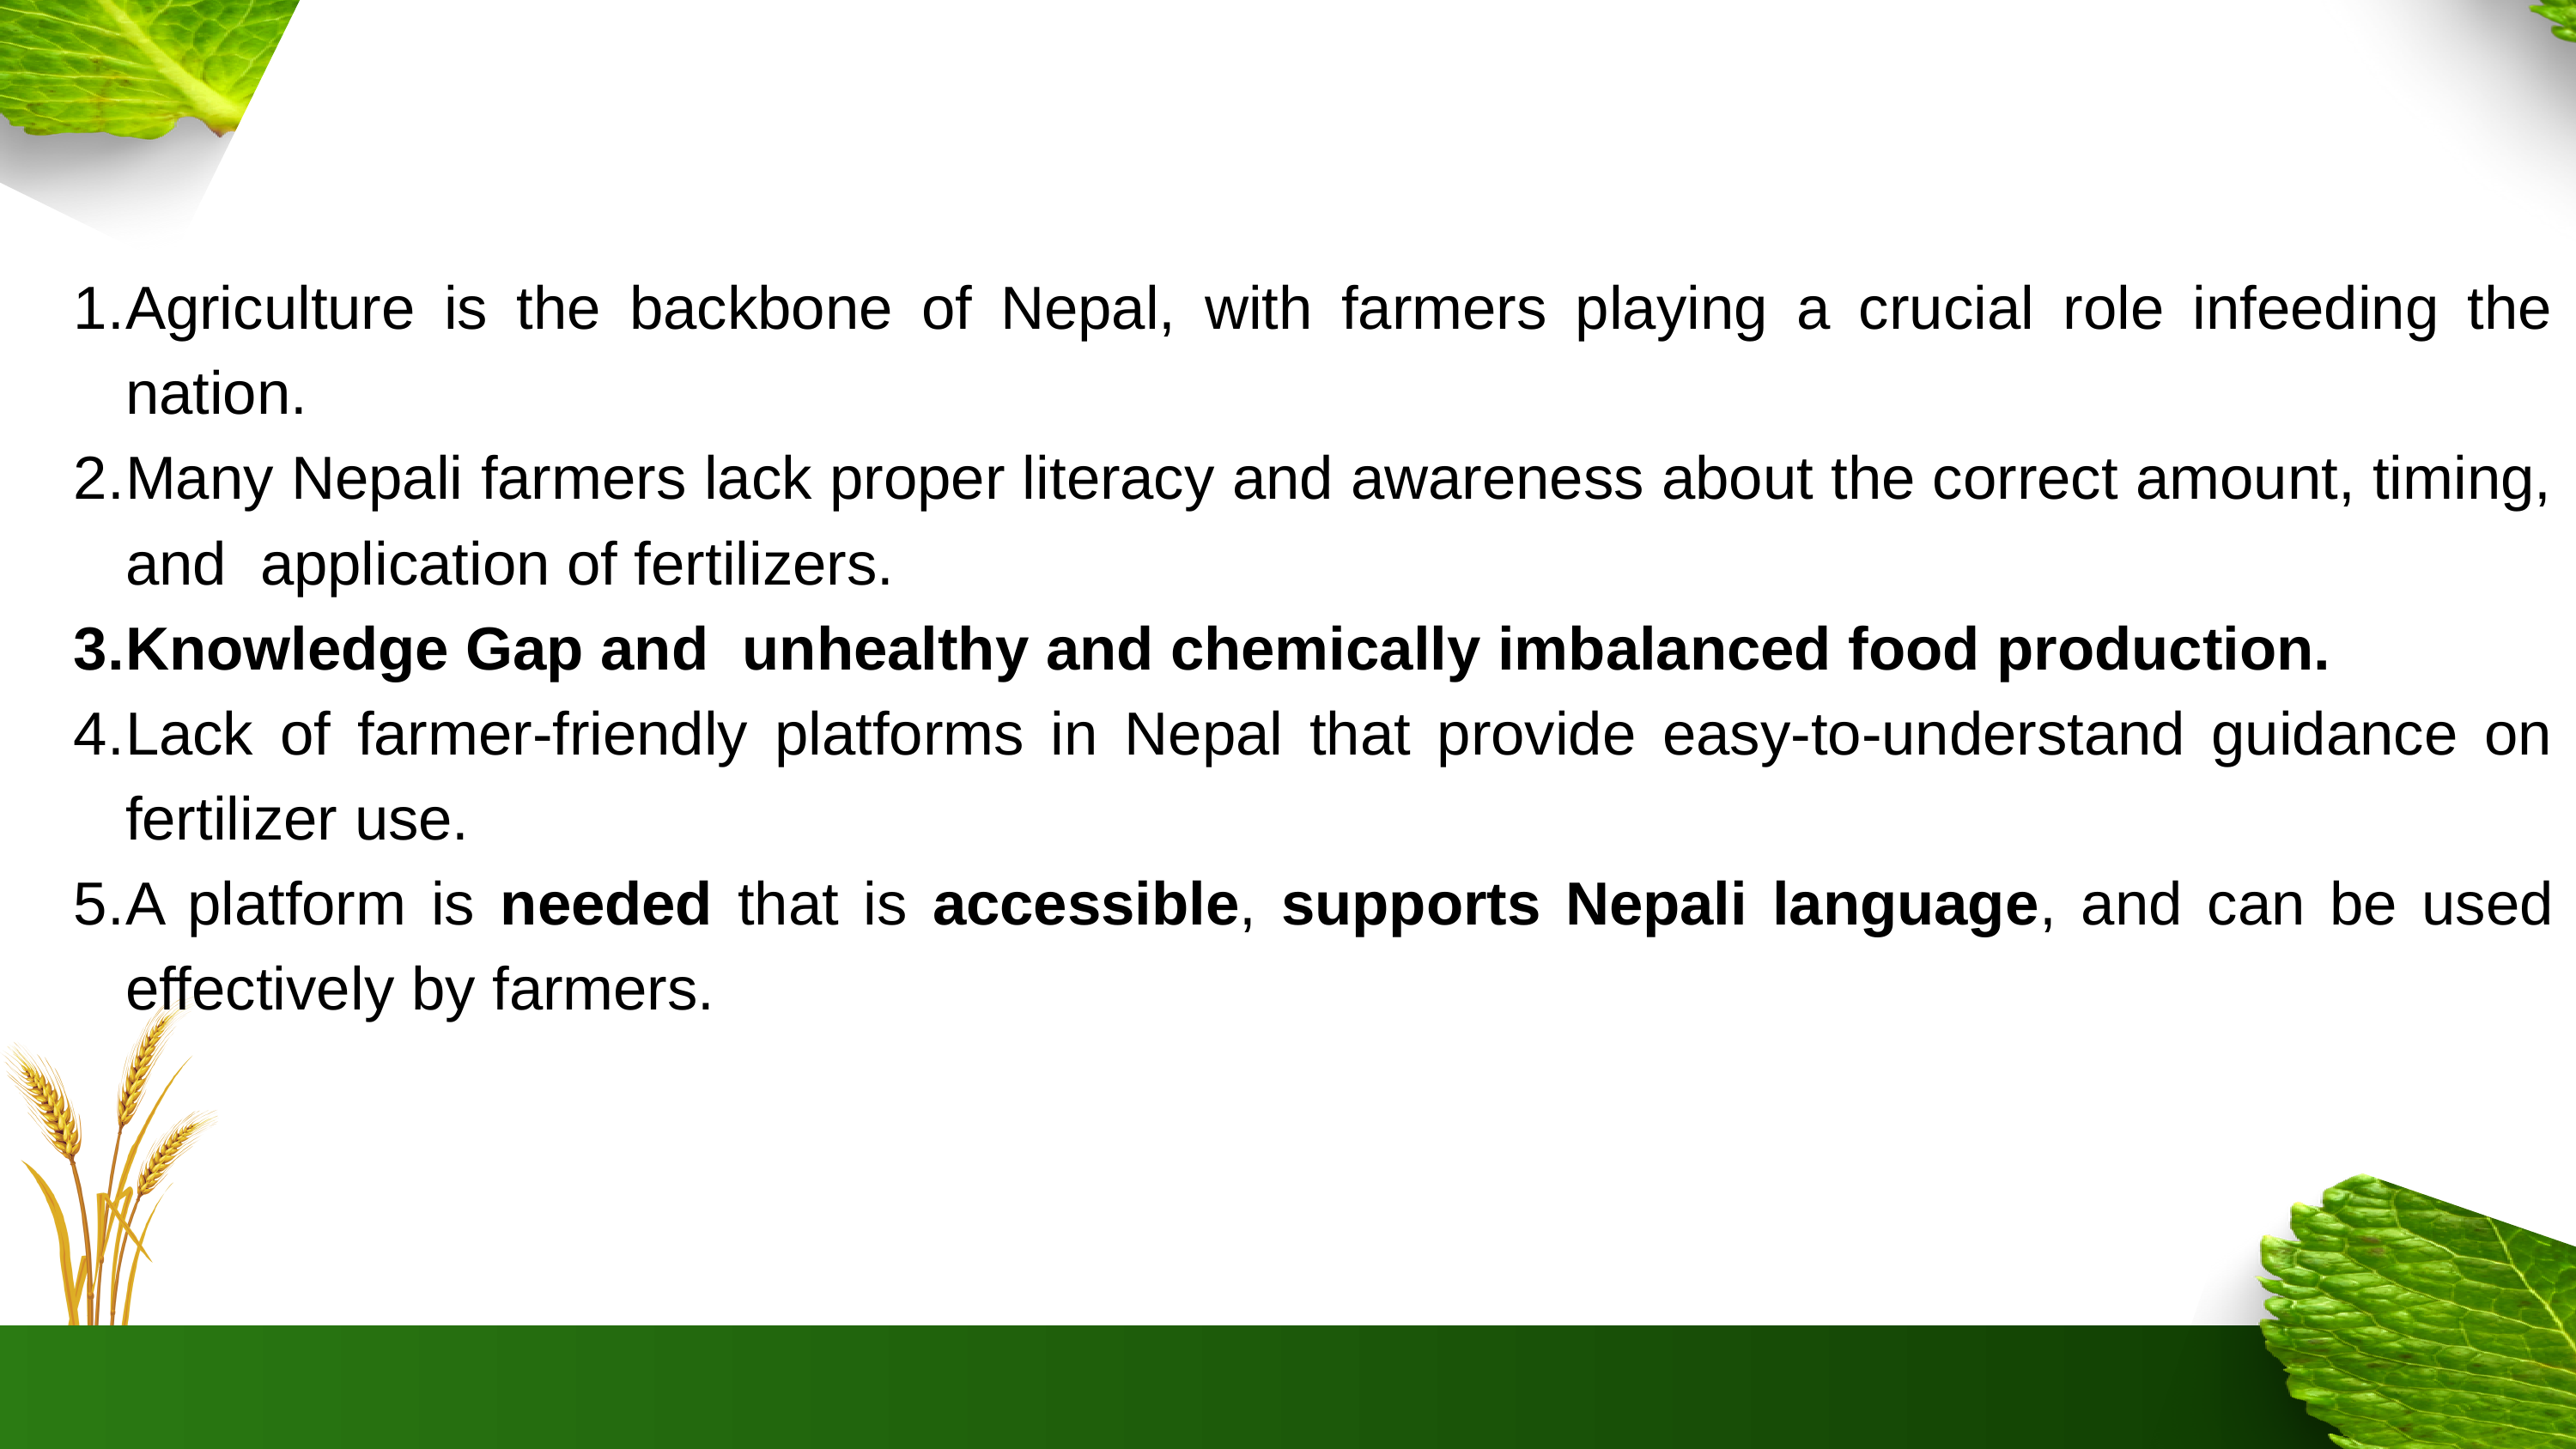

Agriculture is the backbone of Nepal, with farmers playing a crucial role infeeding the nation.
Many Nepali farmers lack proper literacy and awareness about the correct amount, timing, and  application of fertilizers.
Knowledge Gap and  unhealthy and chemically imbalanced food production.
Lack of farmer-friendly platforms in Nepal that provide easy-to-understand guidance on fertilizer use.
A platform is needed that is accessible, supports Nepali language, and can be used effectively by farmers.